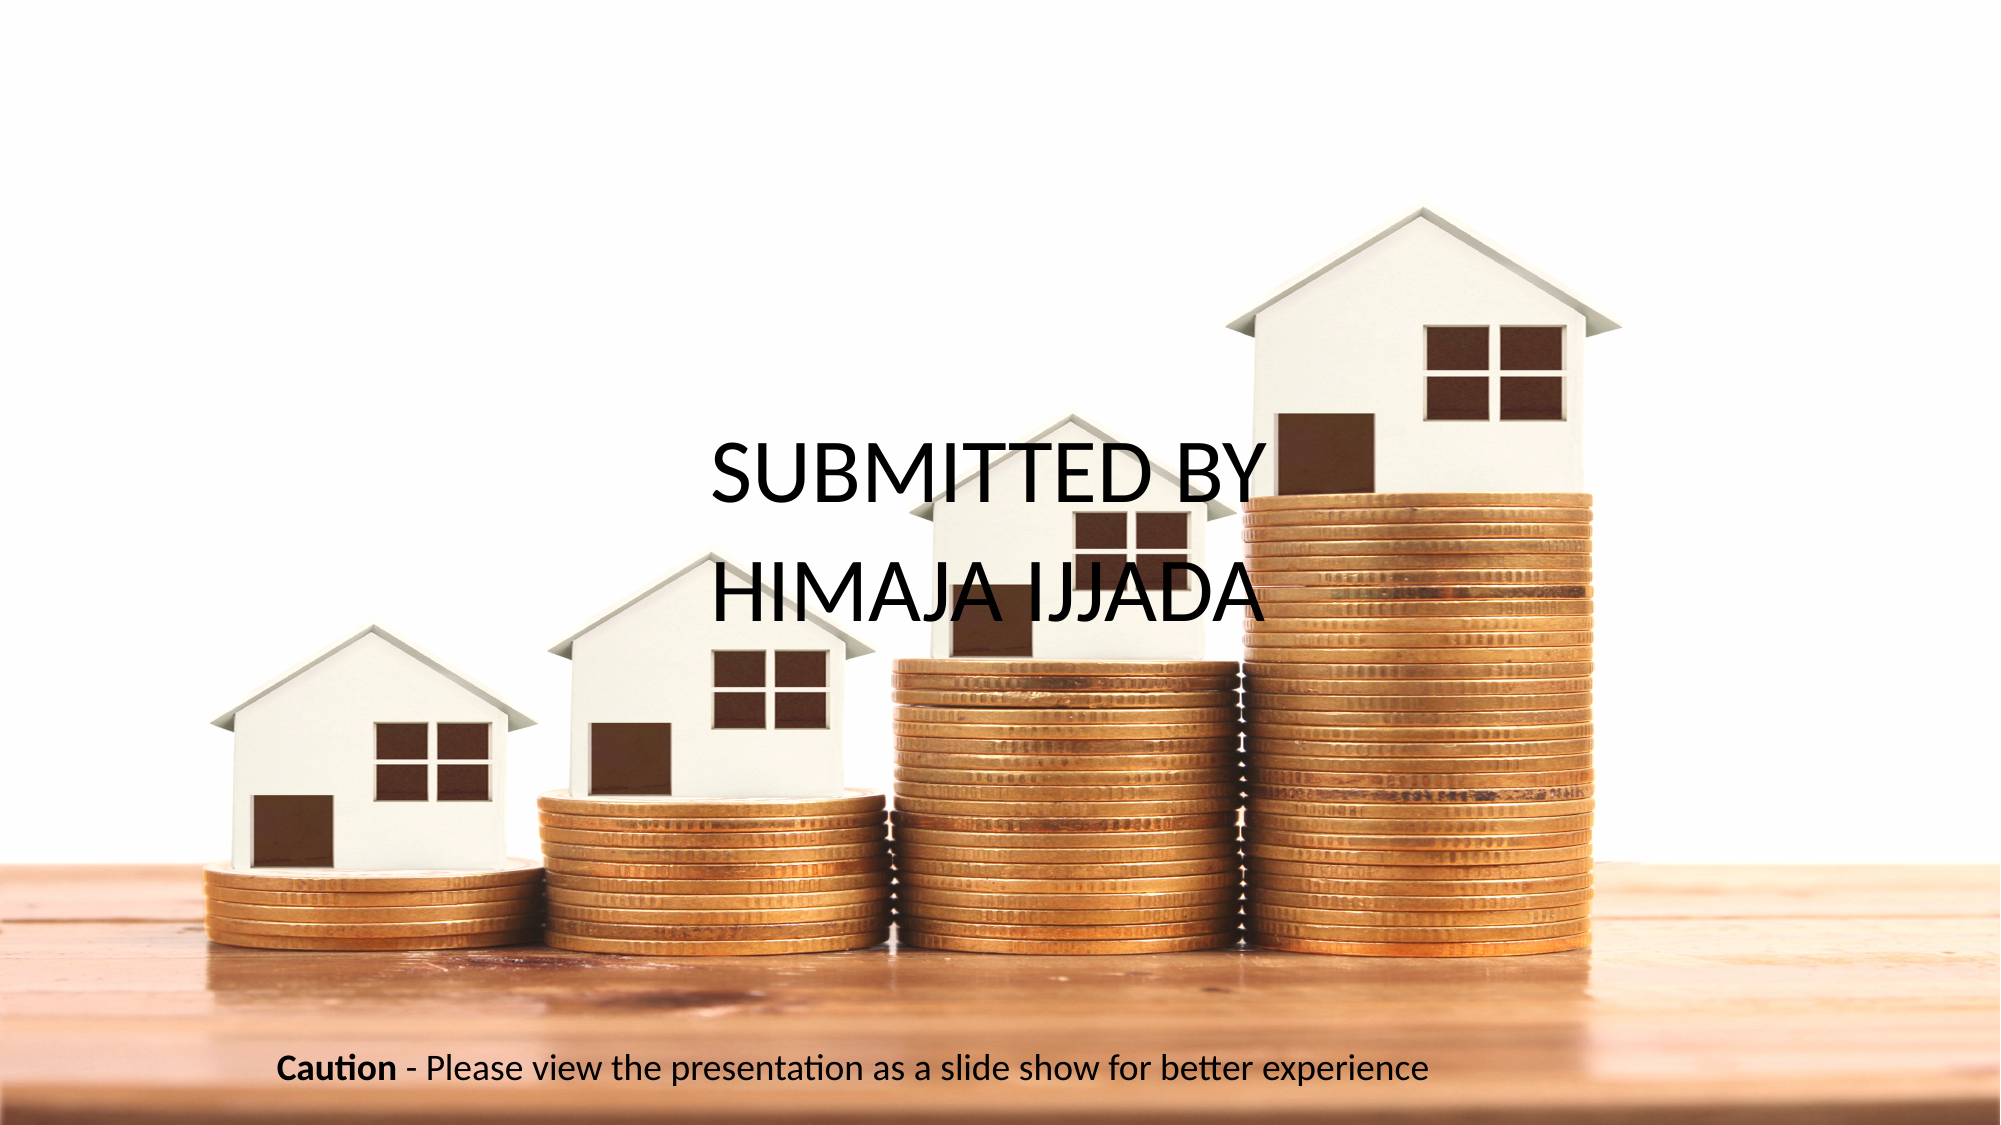

SUBMITTED BY
HIMAJA IJJADA
Caution - Please view the presentation as a slide show for better experience